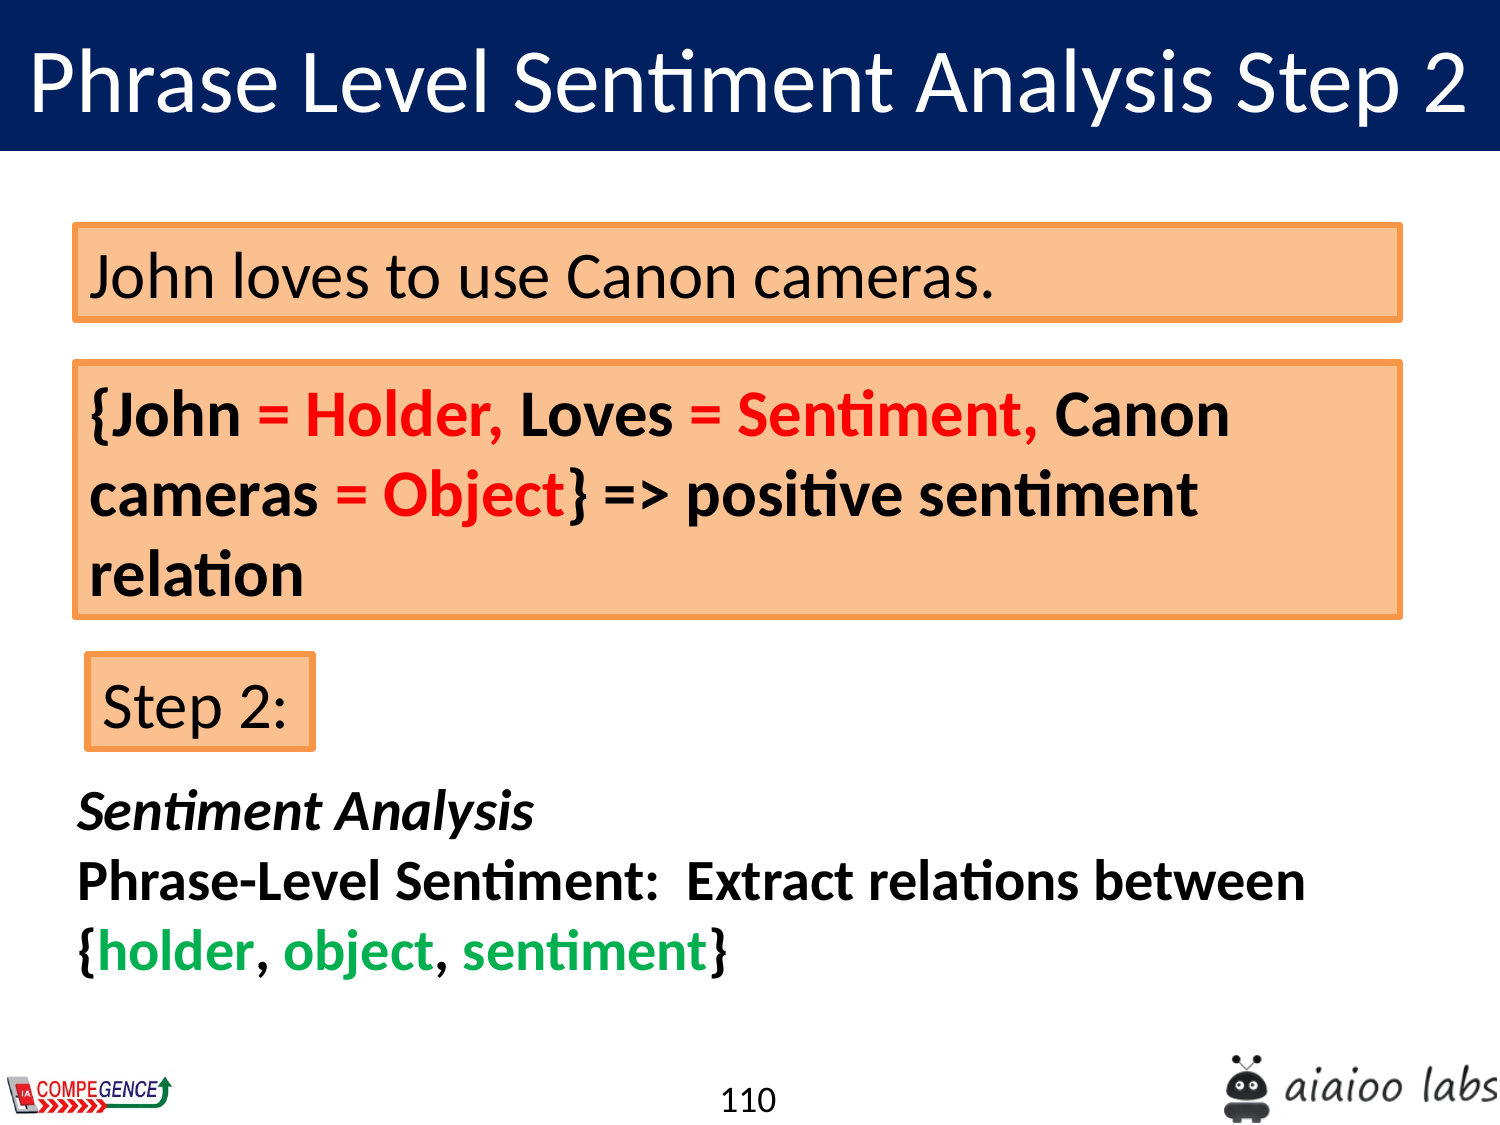

Phrase Level Sentiment Analysis Step 2

John loves to use Canon cameras.
{John = Holder, Loves = Sentiment, Canon cameras = Object} => positive sentiment relation
Step 2:
Sentiment Analysis
Phrase-Level Sentiment:  Extract relations between {holder, object, sentiment}